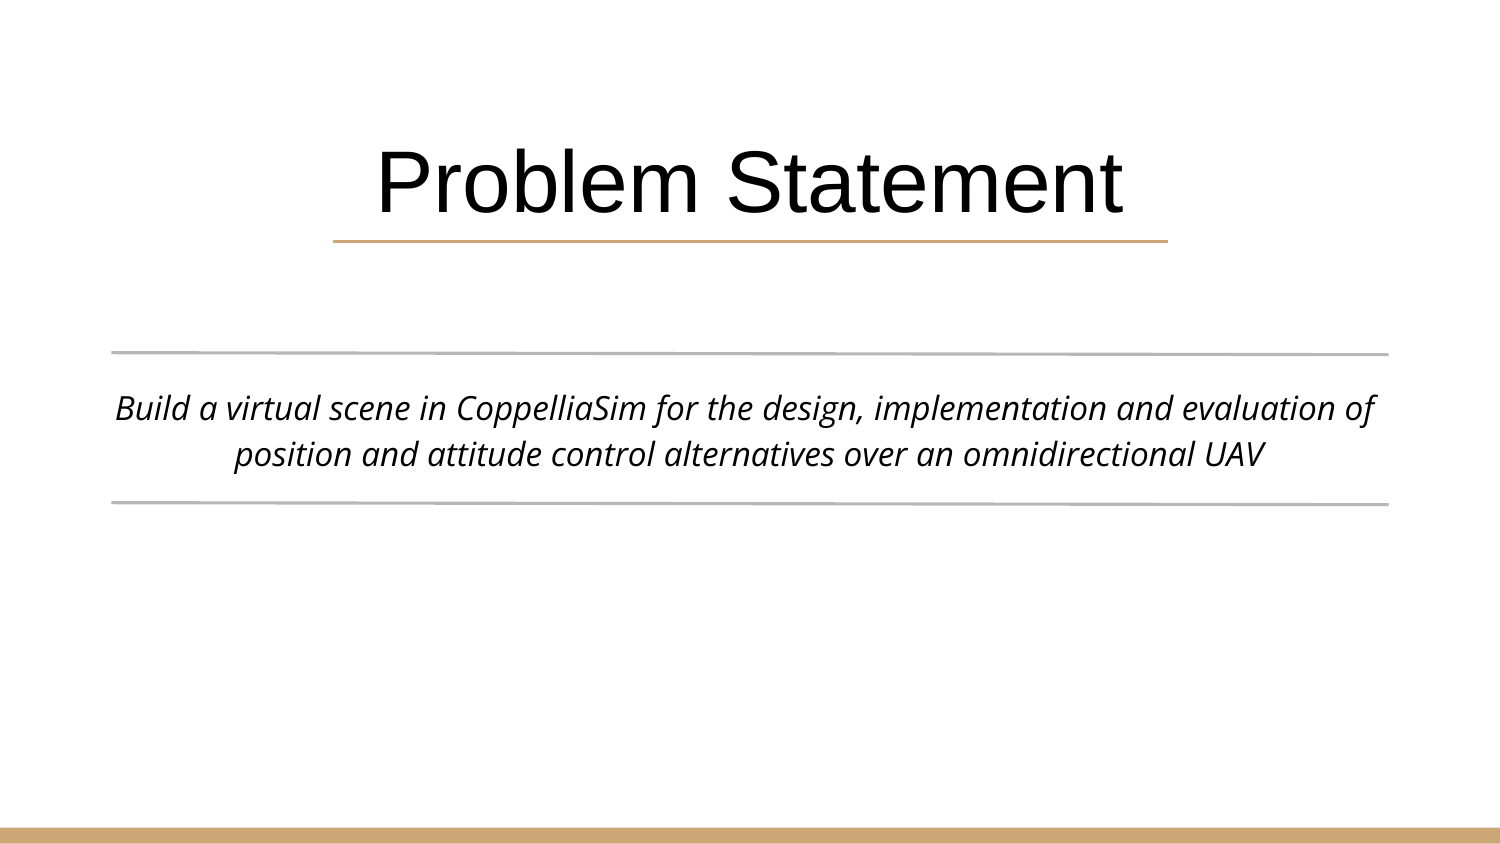

# Problem Statement
Build a virtual scene in CoppelliaSim for the design, implementation and evaluation of  position and attitude control alternatives over an omnidirectional UAV